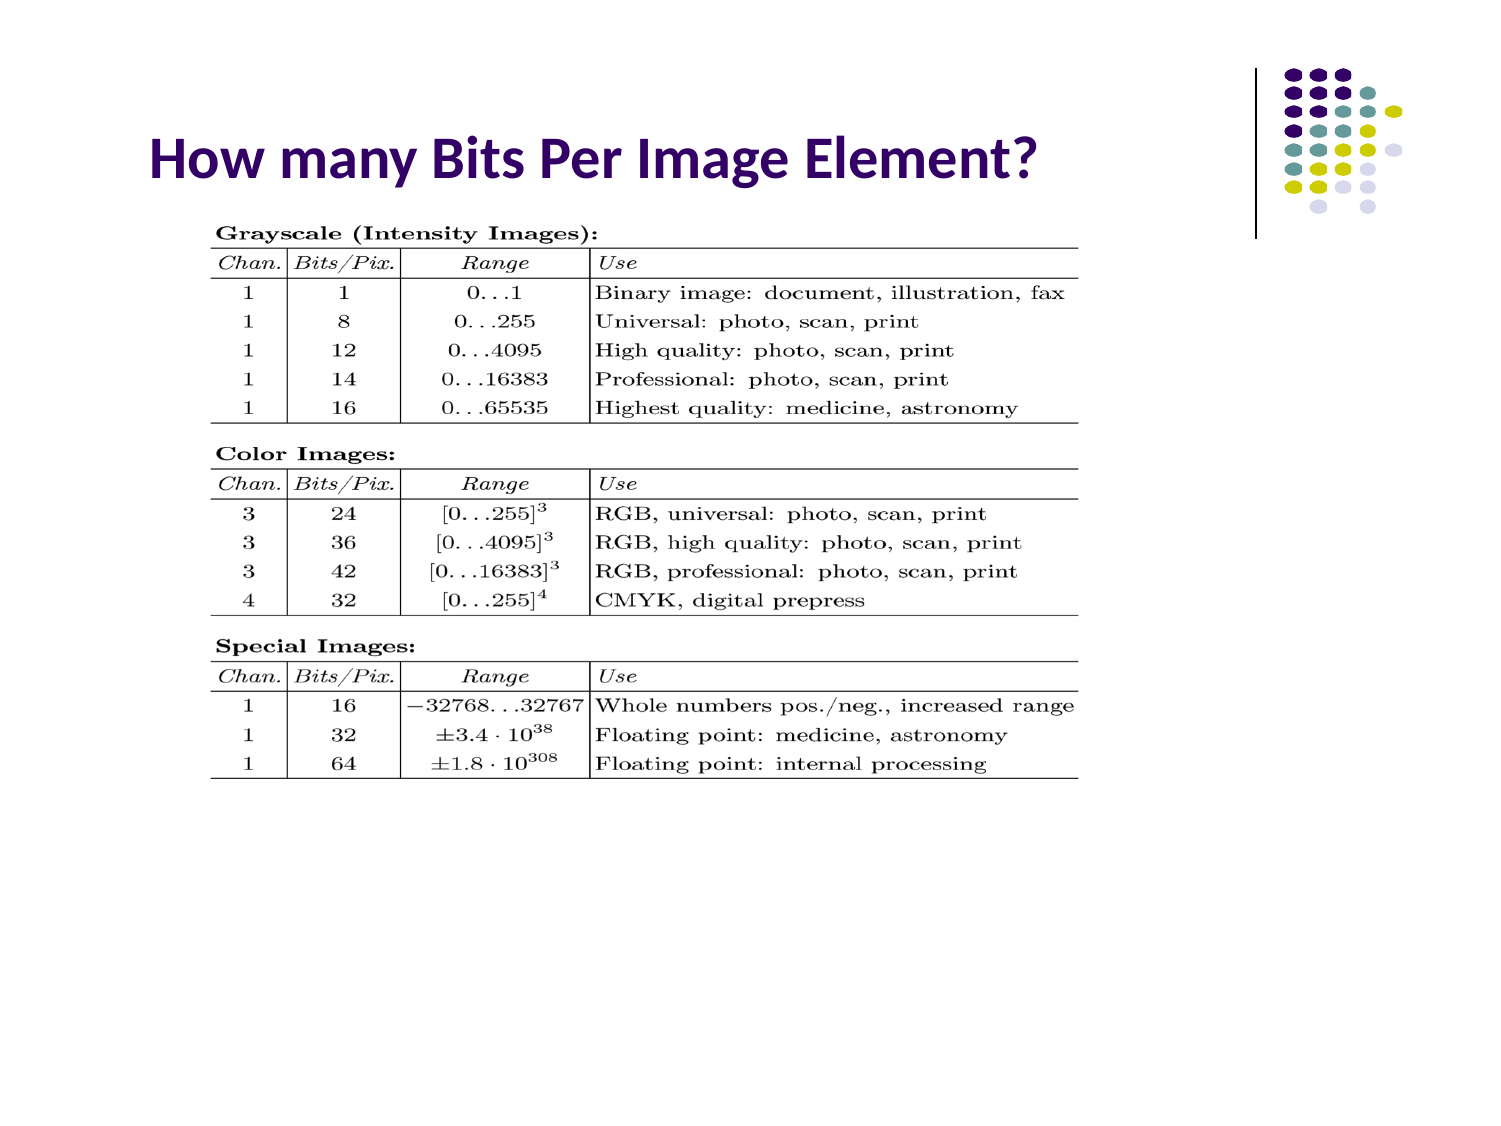

# How many Bits Per Image Element?